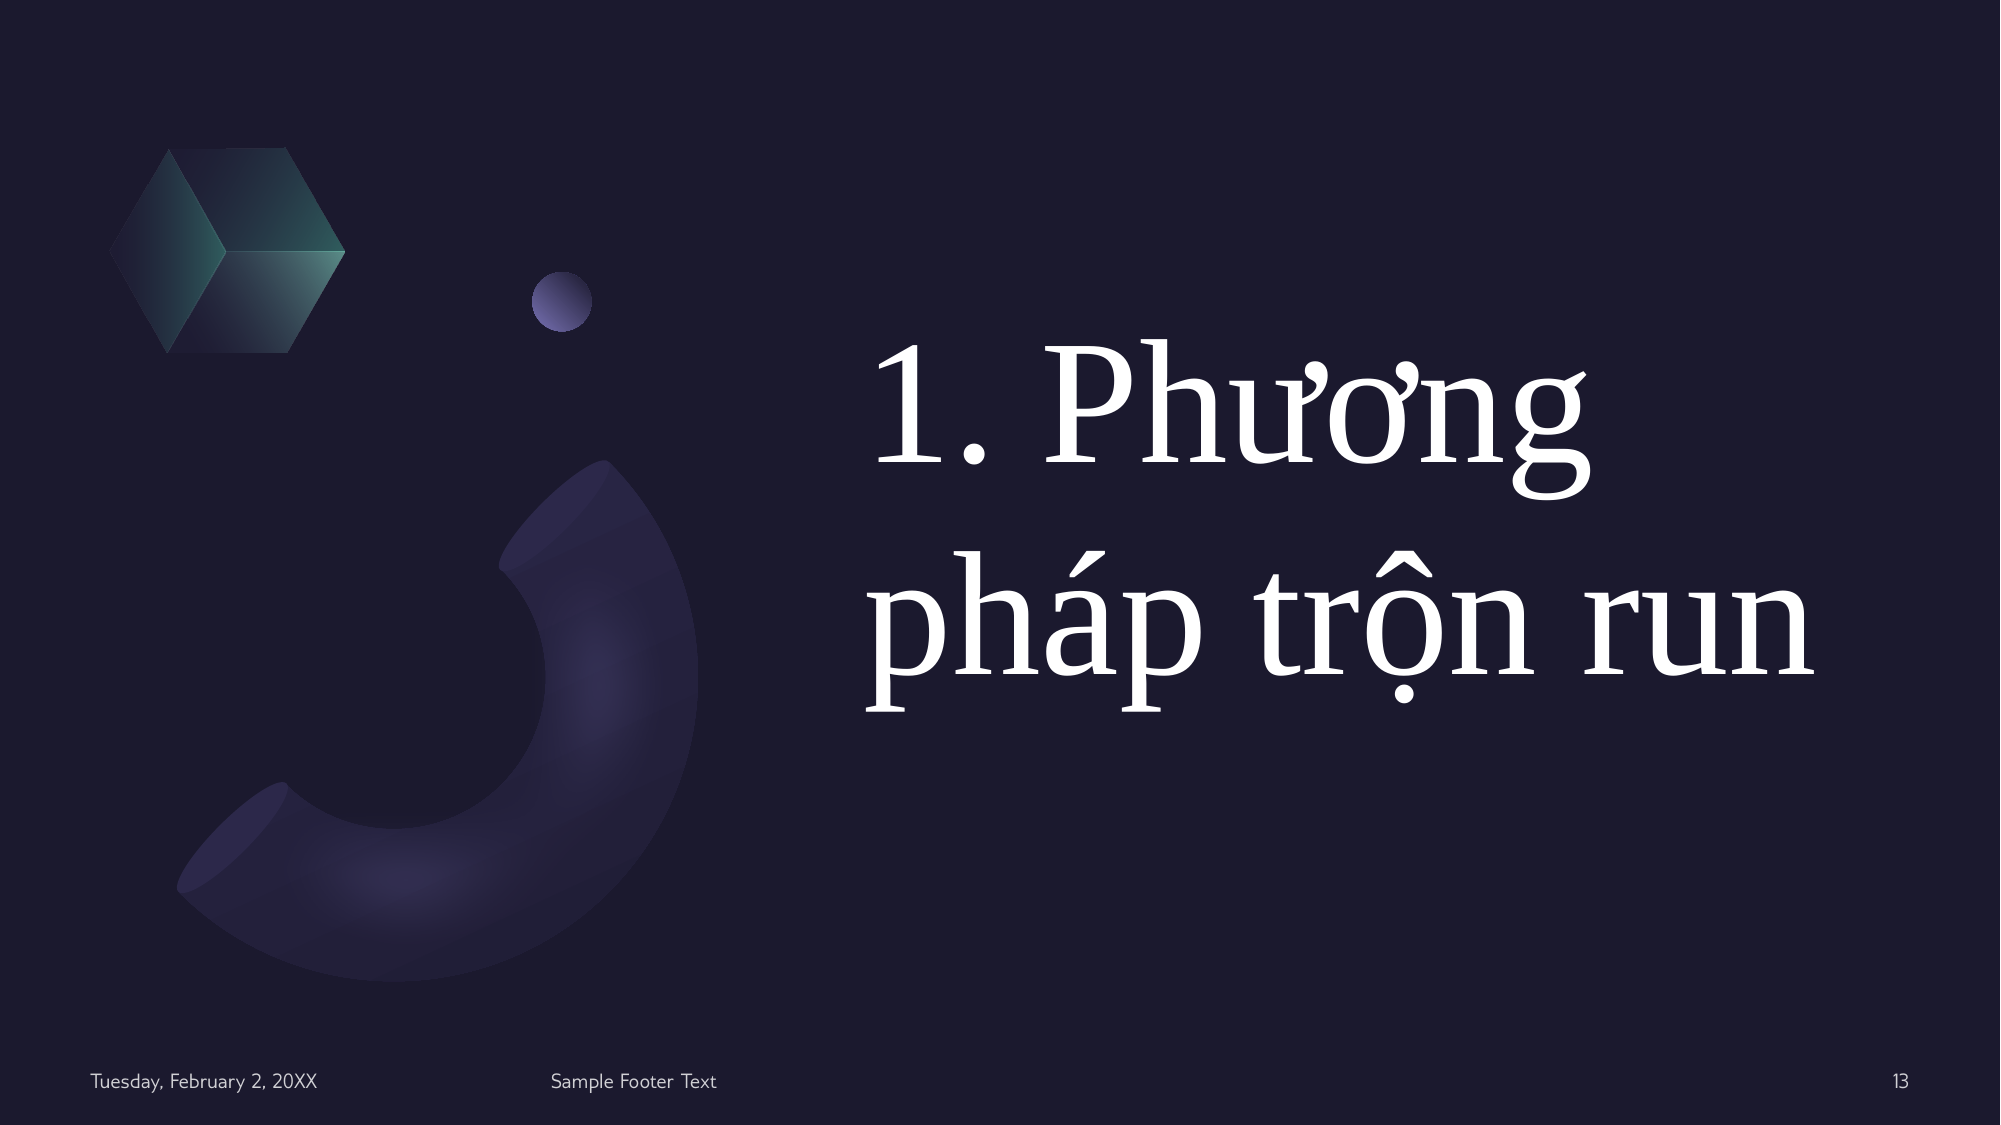

# 1. Phương pháp trộn run

Tuesday, February 2, 20XX
Sample Footer Text
13